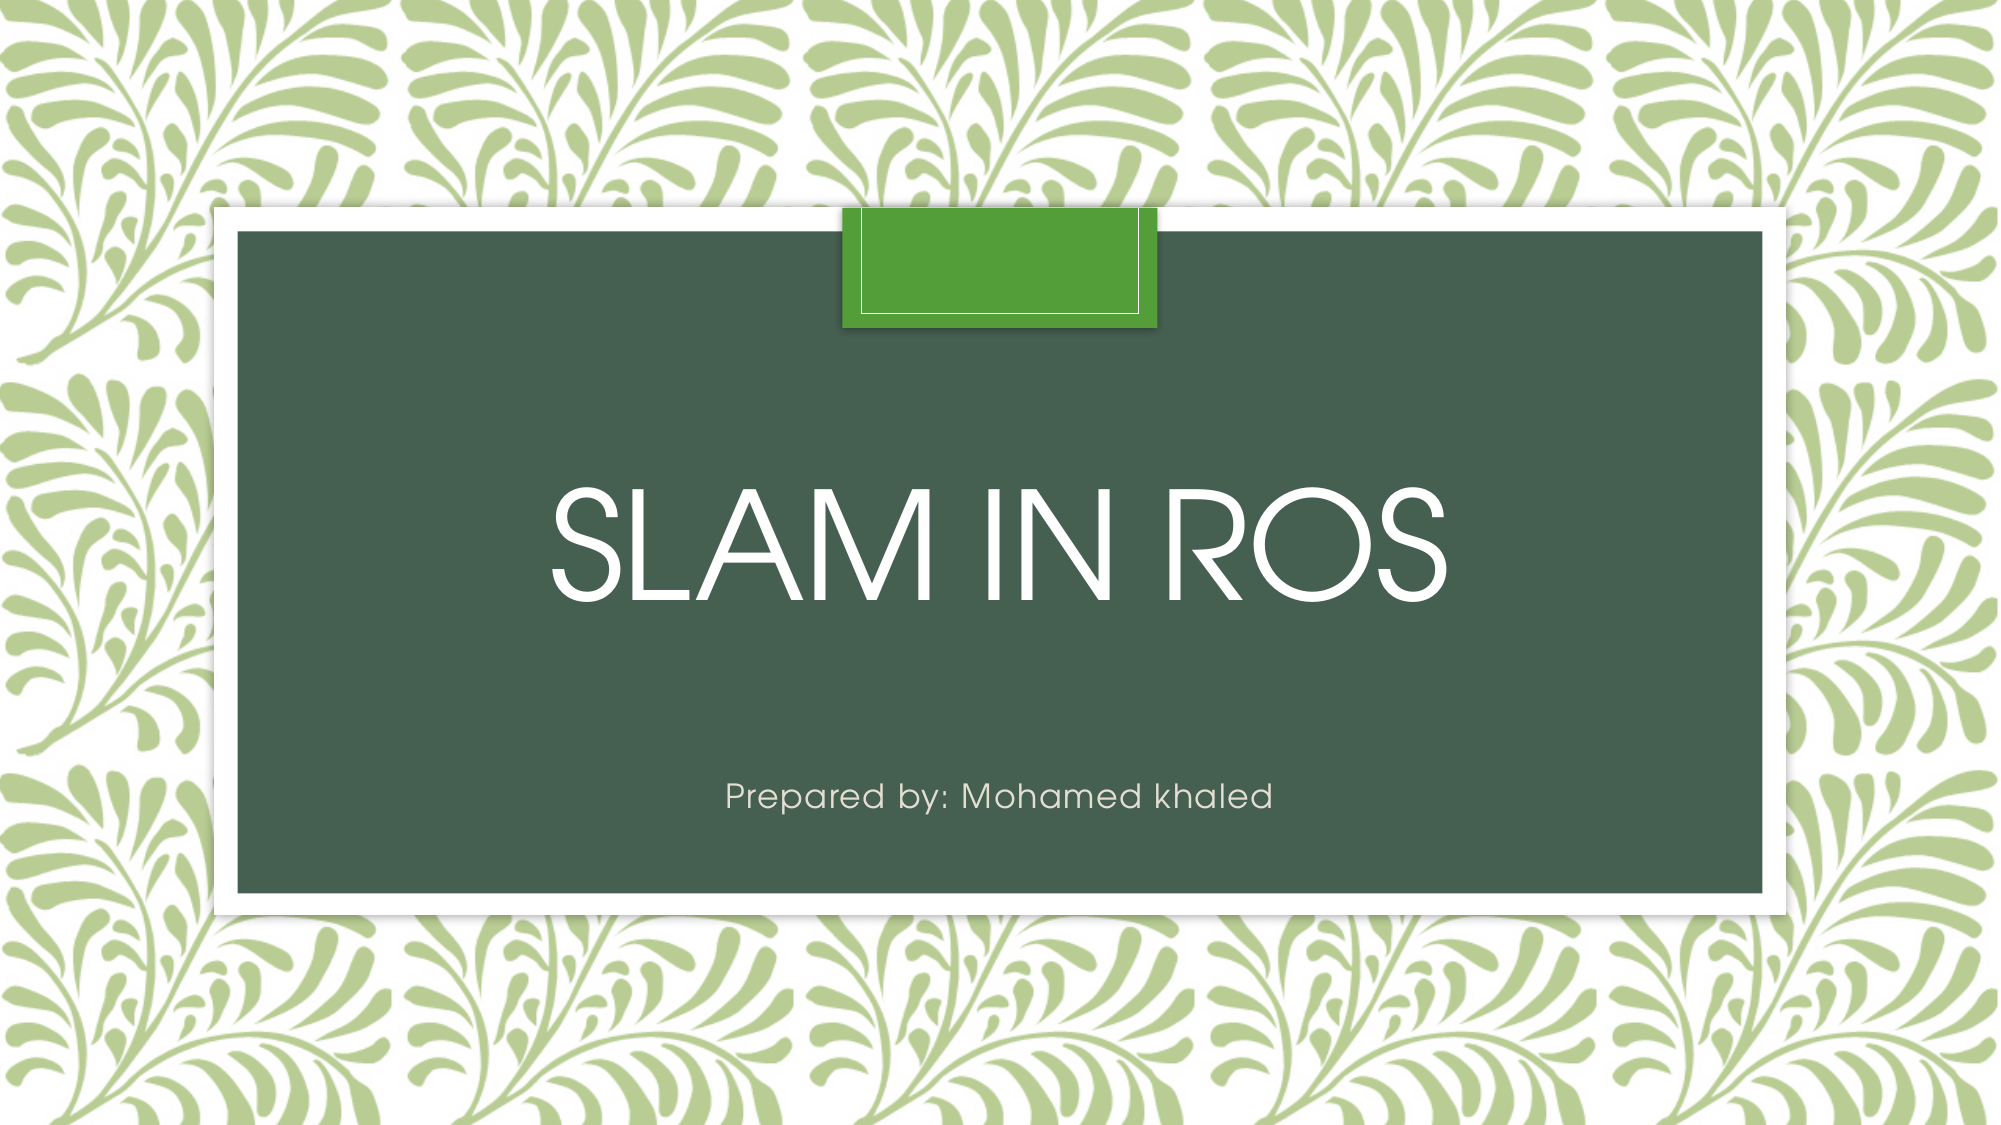

# SLAM in ROS
Prepared by: Mohamed khaled